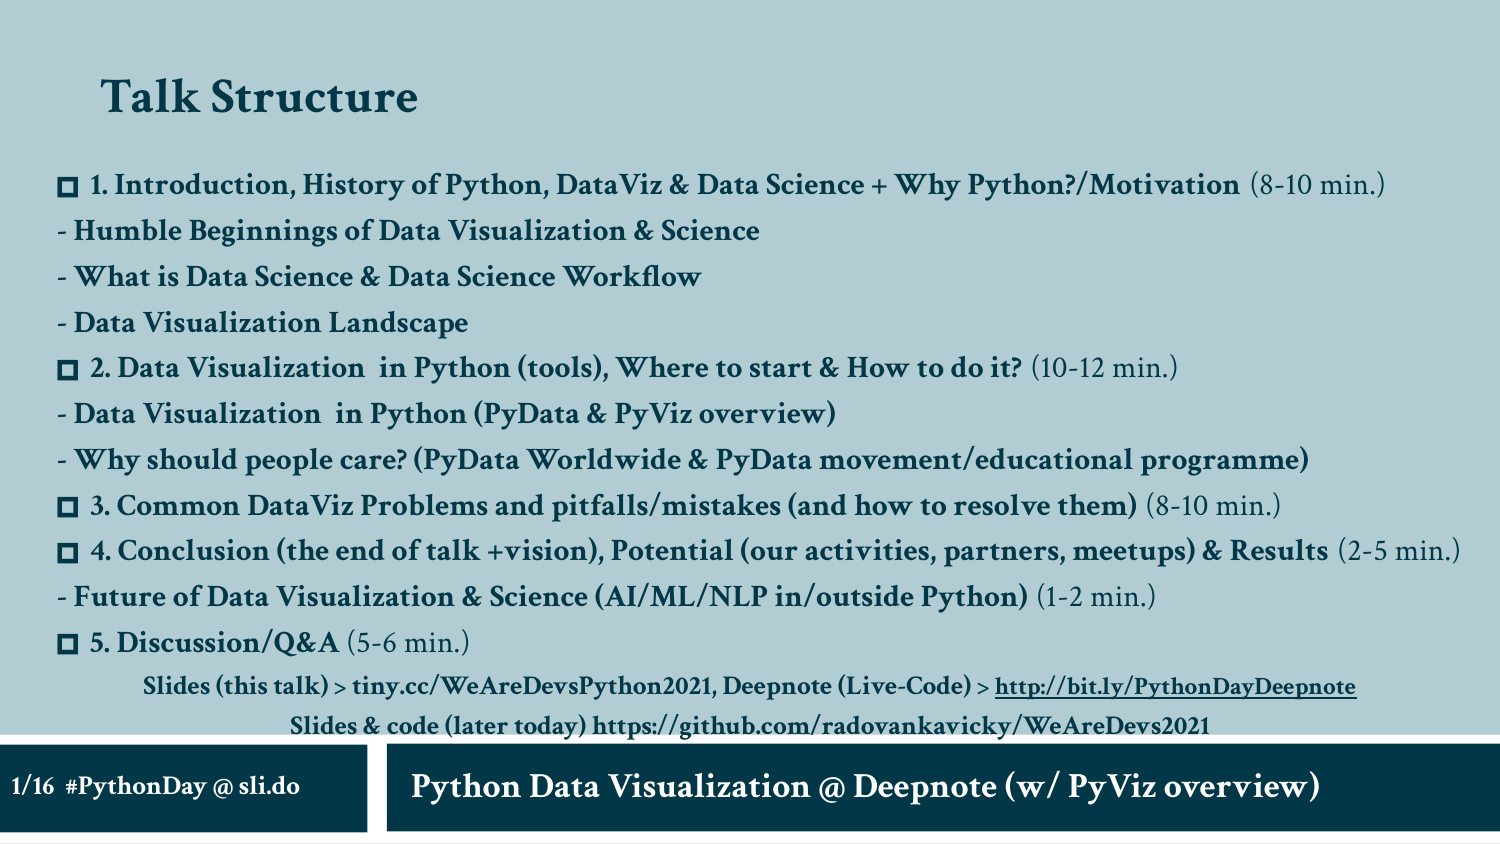

Talk Structure

1. Introduction, History of Python, DataViz & Data Science + Why Python?/Motivation (8-10 min.)
- Humble Beginnings of Data Visualization & Science
- What is Data Science & Data Science Workflow
- Data Visualization Landscape
2. Data Visualization  in Python (tools), Where to start & How to do it? (10-12 min.)
- Data Visualization  in Python (PyData & PyViz overview)
- Why should people care? (PyData Worldwide & PyData movement/educational programme)
3. Common DataViz Problems and pitfalls/mistakes (and how to resolve them) (8-10 min.)
4. Conclusion (the end of talk +vision), Potential (our activities, partners, meetups) & Results (2-5 min.)
- Future of Data Visualization & Science (AI/ML/NLP in/outside Python) (1-2 min.)
5. Discussion/Q&A (5-6 min.)
Slides (this talk) > tiny.cc/WeAreDevsPython2021, Deepnote (Live-Code) > http://bit.ly/PythonDayDeepnote
Slides & code (later today) https://github.com/radovankavicky/WeAreDevs2021

Python Data Visualization @ Deepnote (w/ PyViz overview)
1/16  #PythonDay @ sli.do